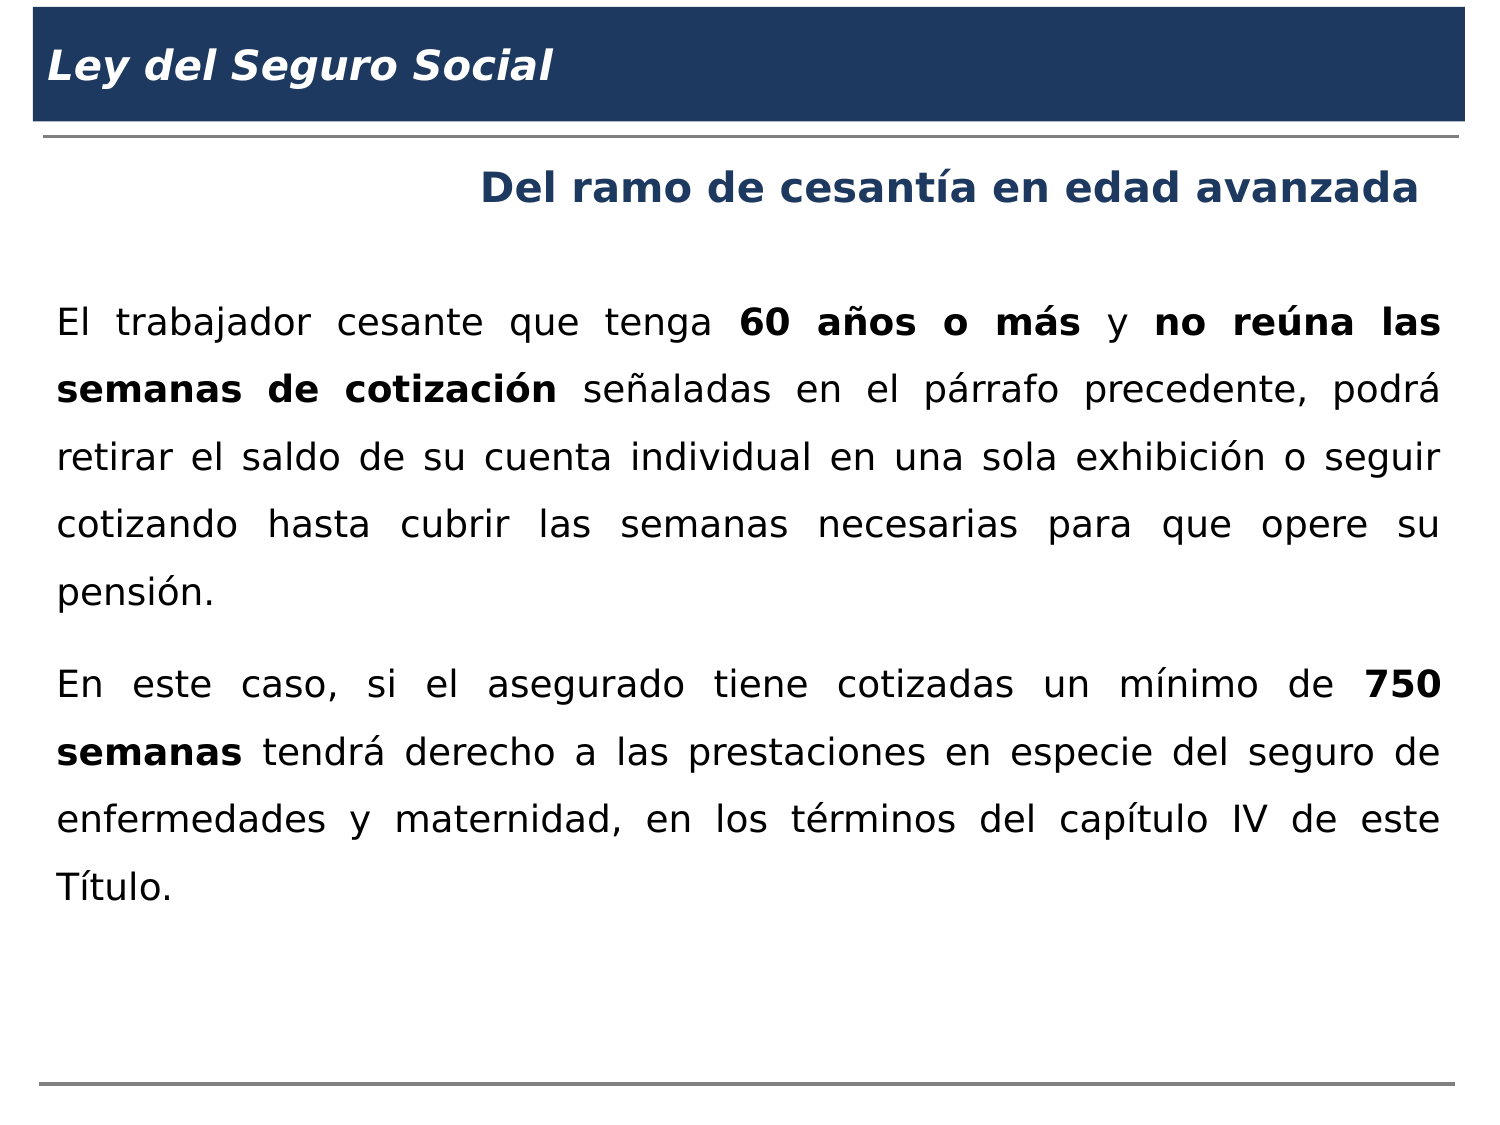

Ley del Seguro Social
Del ramo de cesantía en edad avanzada
El trabajador cesante que tenga 60 años o más y no reúna las semanas de cotización señaladas en el párrafo precedente, podrá retirar el saldo de su cuenta individual en una sola exhibición o seguir cotizando hasta cubrir las semanas necesarias para que opere su pensión.
En este caso, si el asegurado tiene cotizadas un mínimo de 750 semanas tendrá derecho a las prestaciones en especie del seguro de enfermedades y maternidad, en los términos del capítulo IV de este Título.